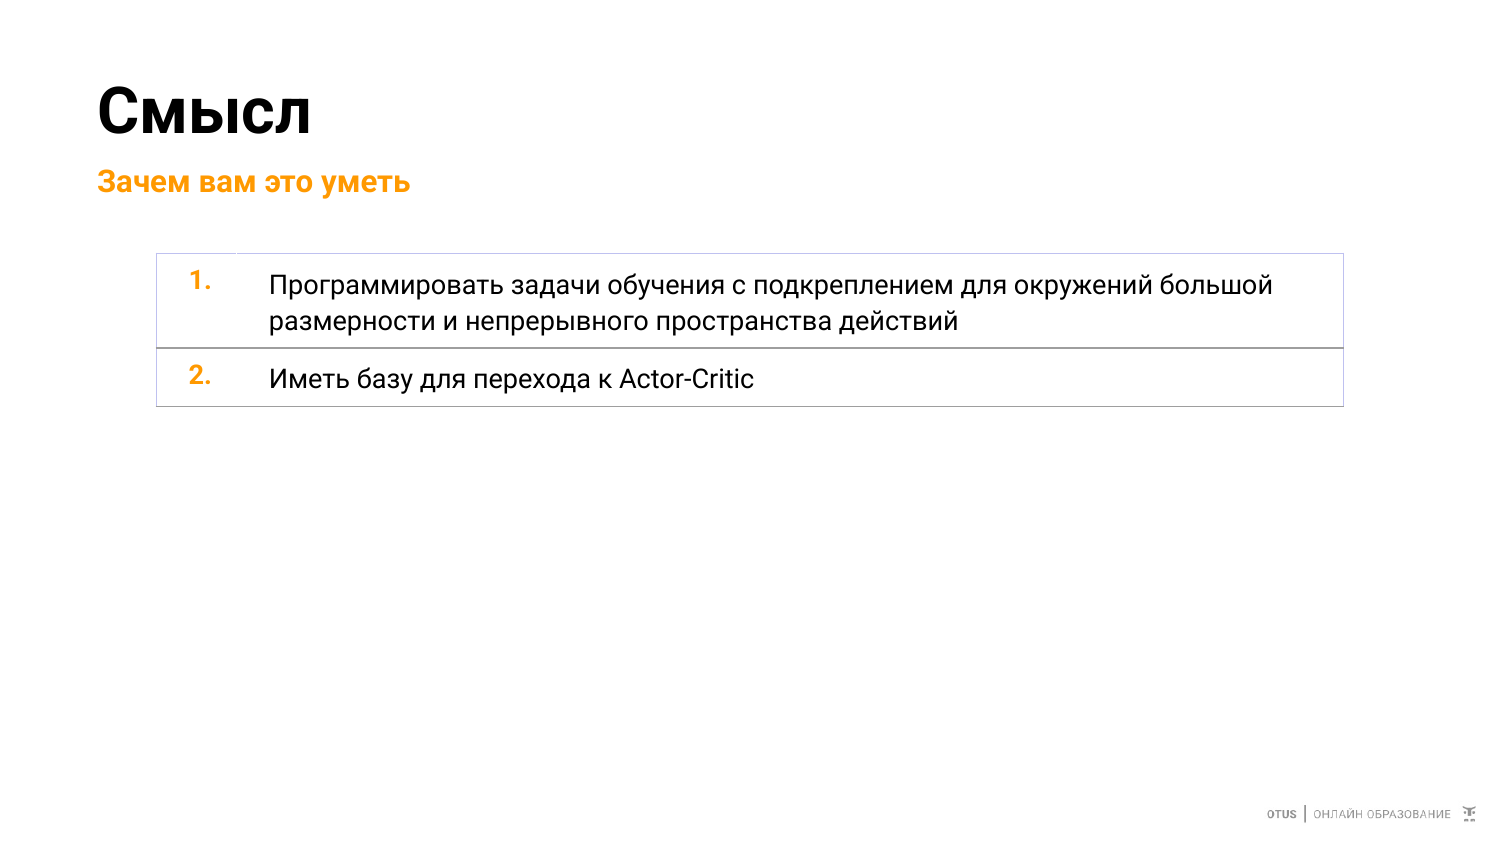

# Смысл
Зачем вам это уметь
| 1. | Программировать задачи обучения с подкреплением для окружений большой размерности и непрерывного пространства действий |
| --- | --- |
| 2. | Иметь базу для перехода к Actor-Critic |